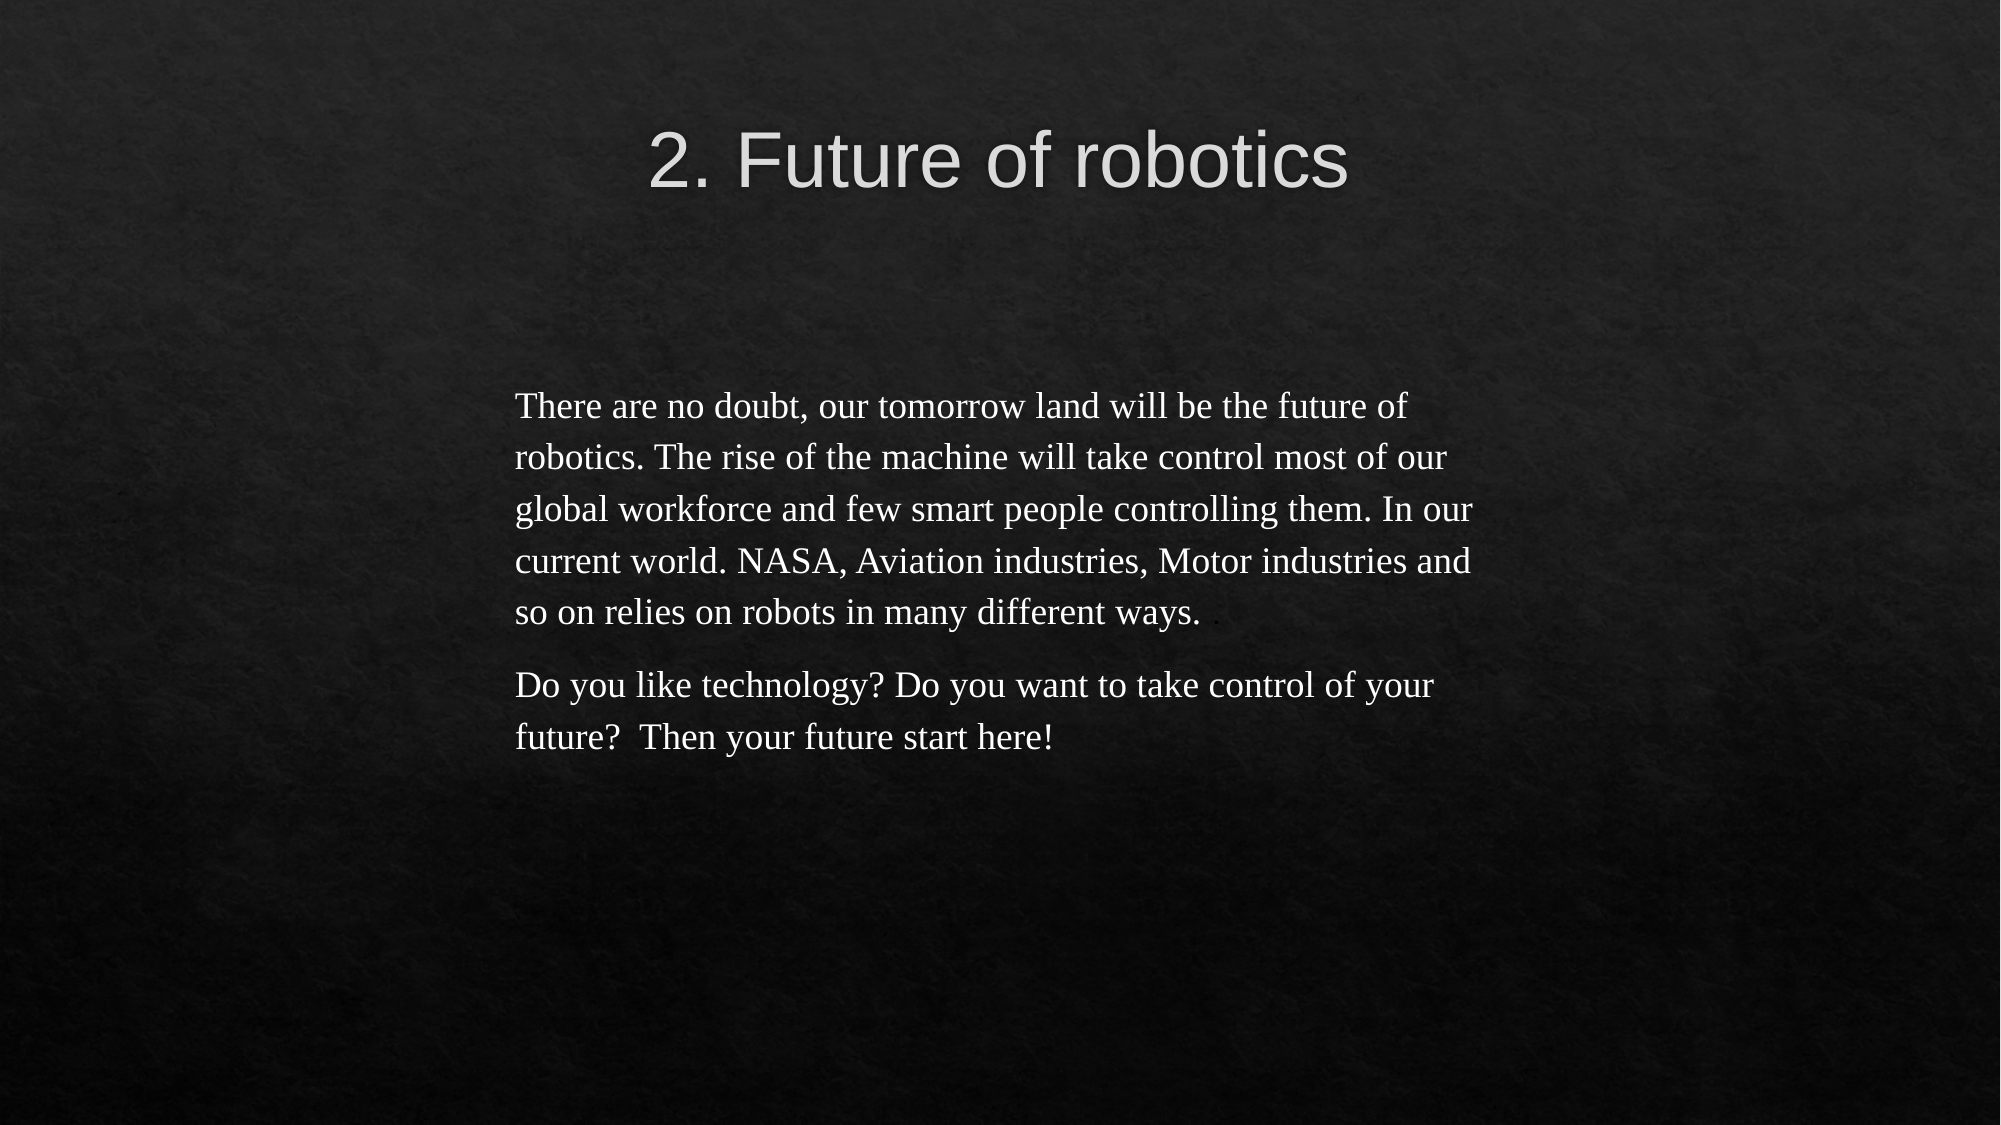

# 2. Future of robotics
There are no doubt, our tomorrow land will be the future of robotics. The rise of the machine will take control most of our global workforce and few smart people controlling them. In our current world. NASA, Aviation industries, Motor industries and so on relies on robots in many different ways. .
Do you like technology? Do you want to take control of your future?  Then your future start here!